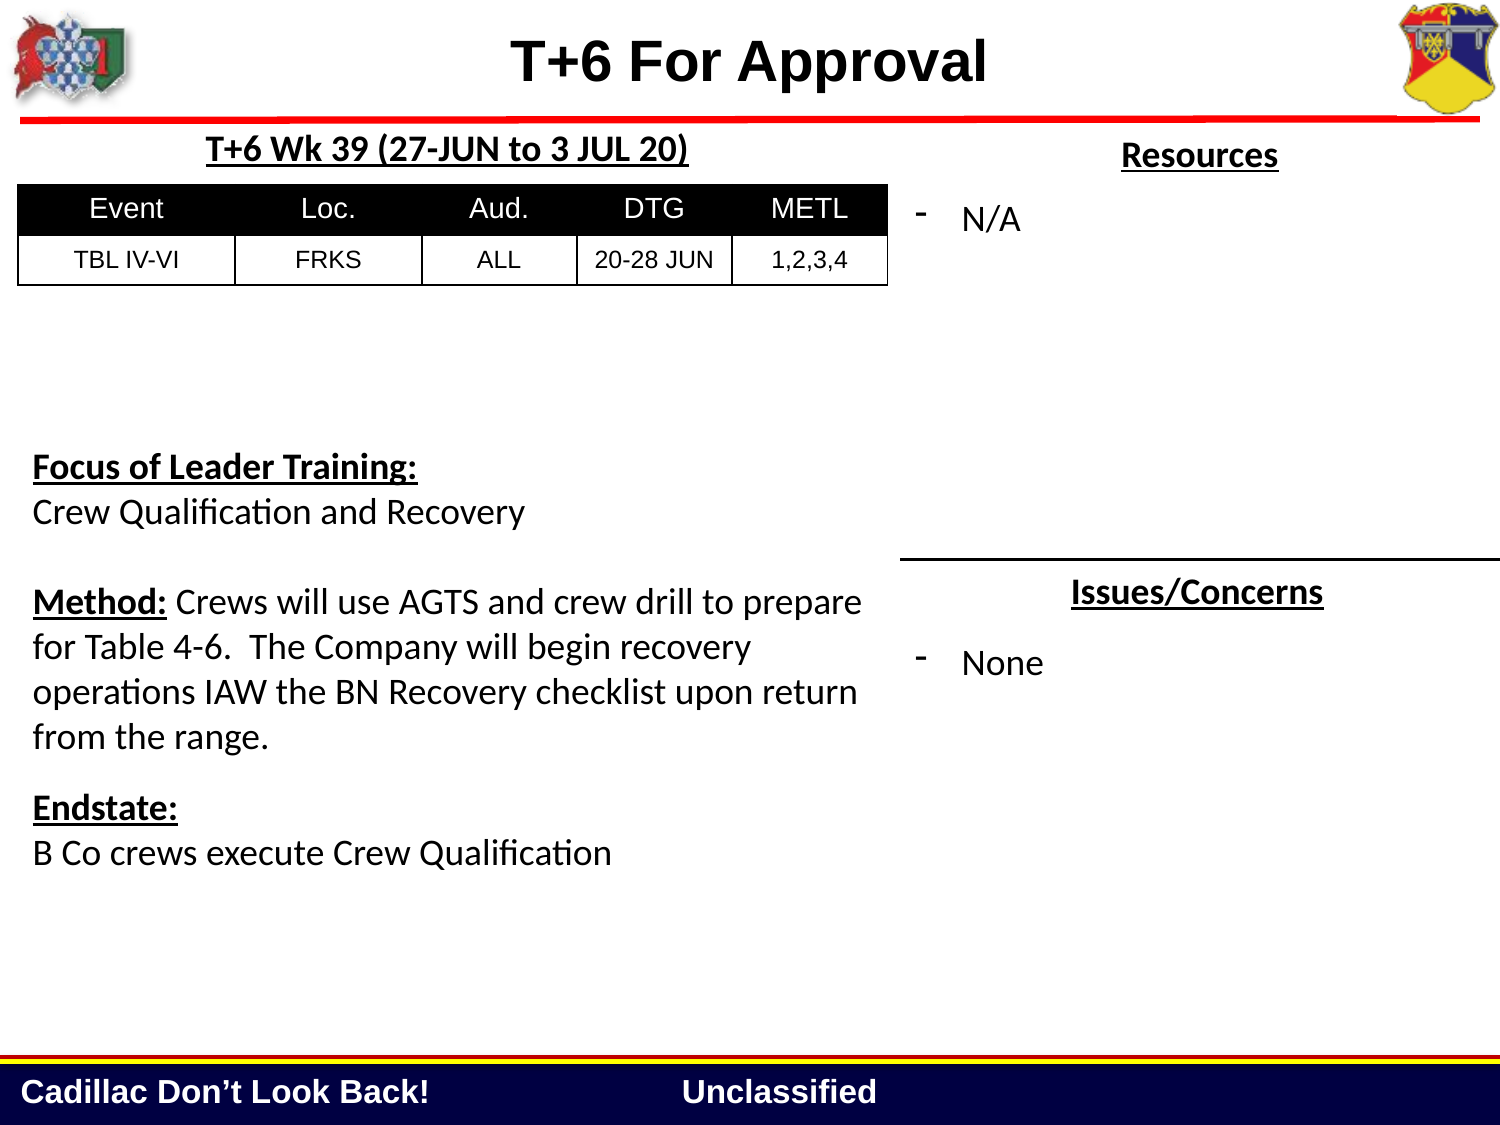

# T+6 For Approval
T+6 Wk 39 (27-JUN to 3 JUL 20)
Resources

N/A
| Event | Loc. | Aud. | DTG | METL |
| --- | --- | --- | --- | --- |
| TBL IV-VI | FRKS | ALL | 20-28 JUN | 1,2,3,4 |
Focus of Leader Training:
Crew Qualification and Recovery

Method: Crews will use AGTS and crew drill to prepare for Table 4-6.  The Company will begin recovery operations IAW the BN Recovery checklist upon return from the range.

Endstate:
B Co crews execute Crew Qualification
Issues/Concerns

None